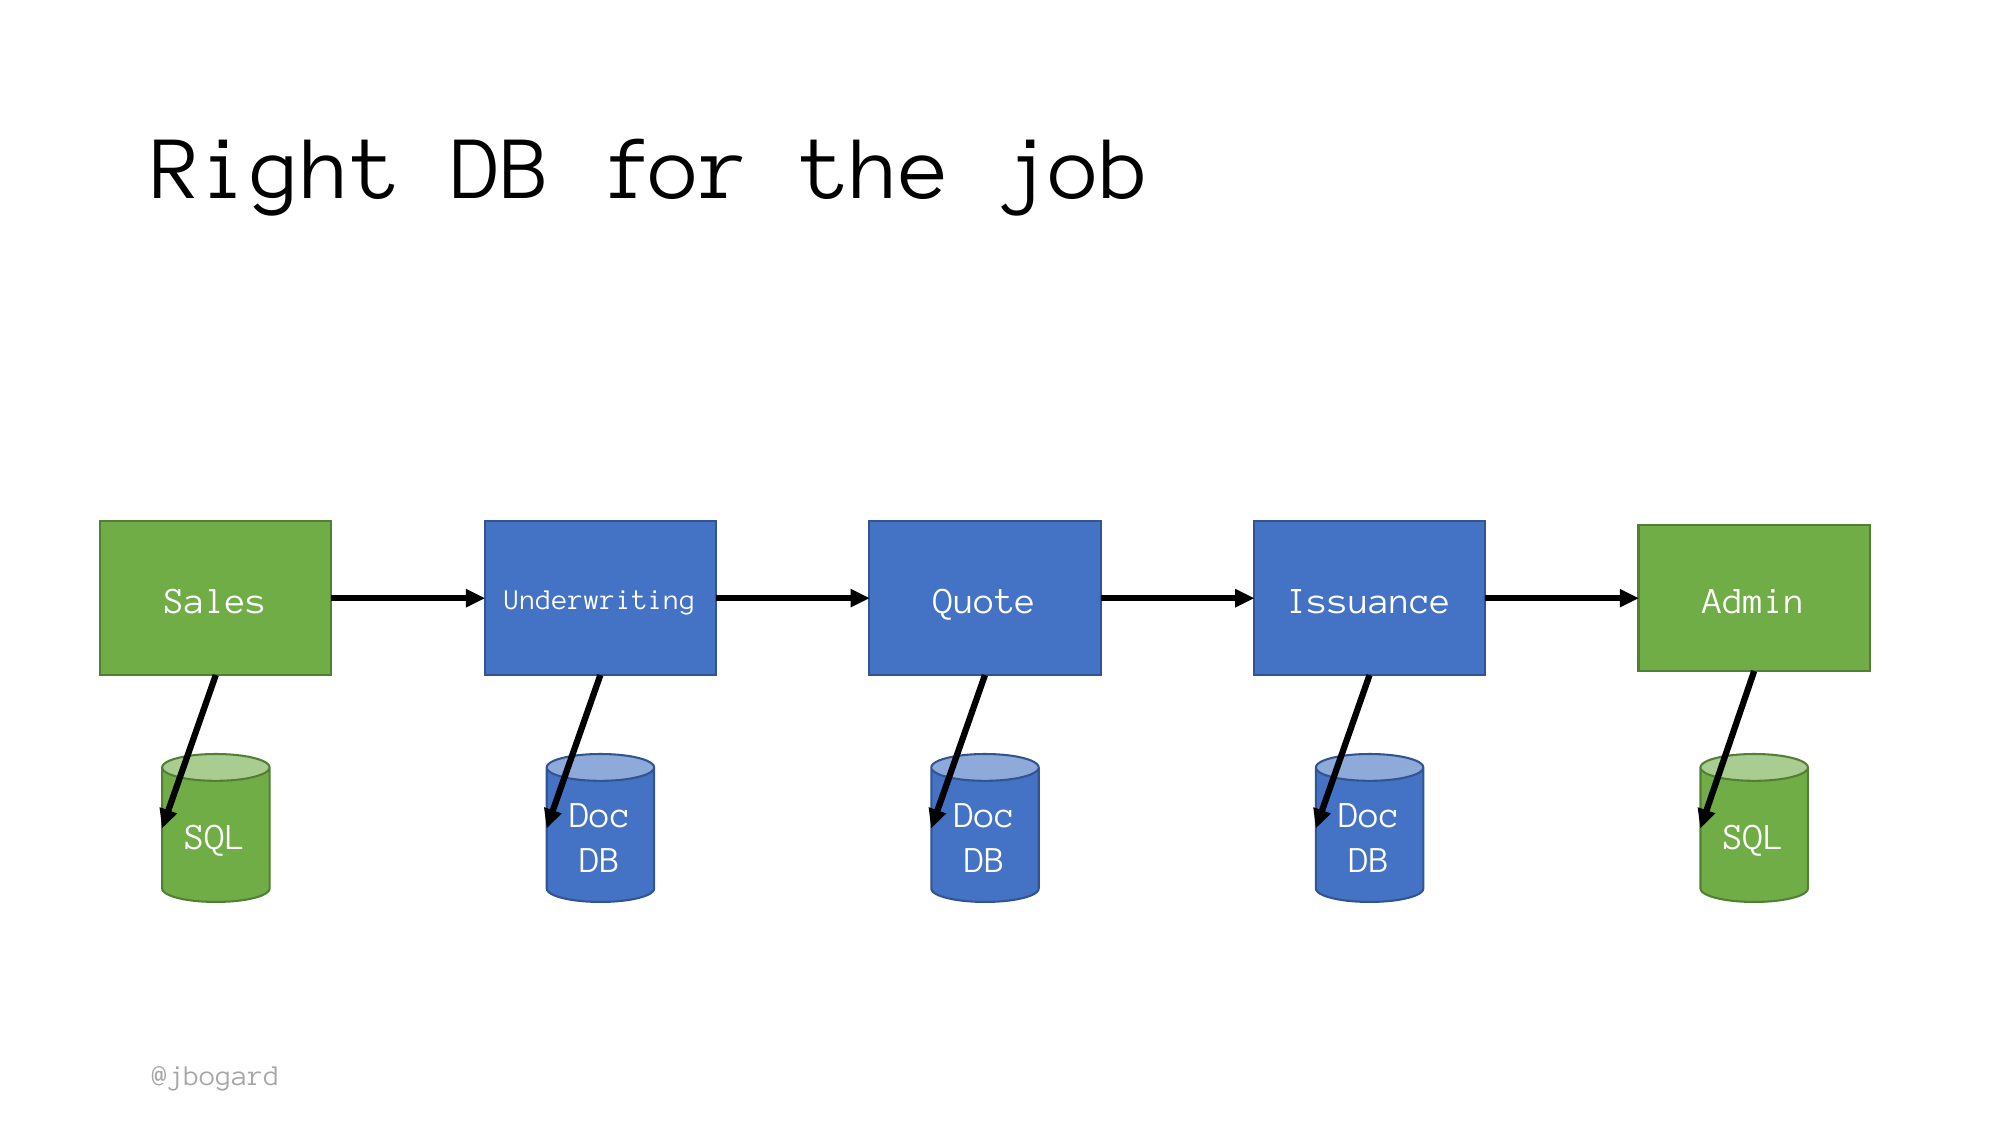

# Right DB for the job
Sales
Underwriting
Quote
Issuance
Admin
DocDB
SQL
DocDB
DocDB
SQL